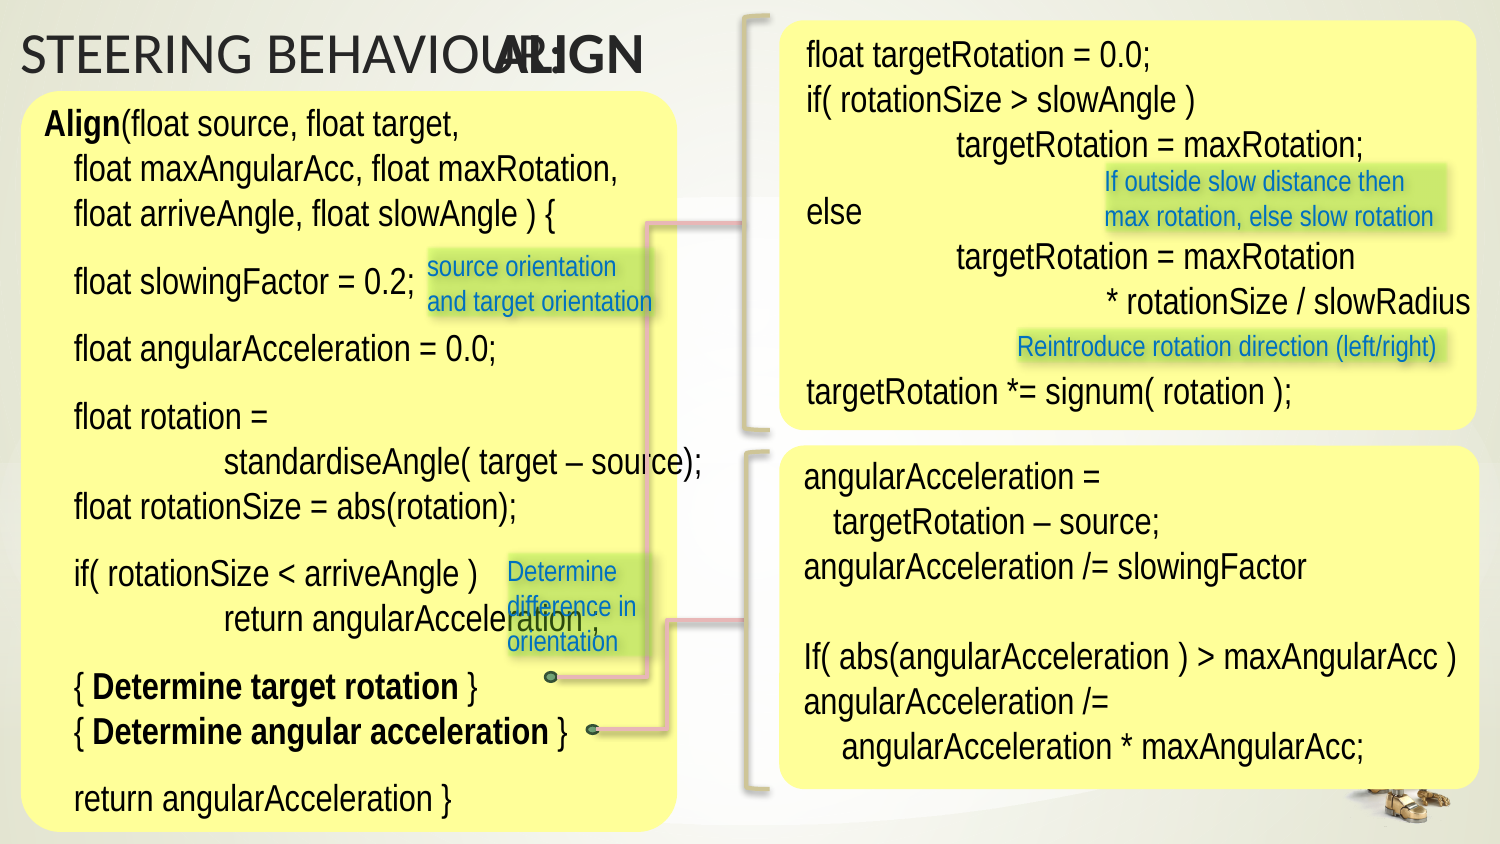

Align

	float targetRotation = 0.0;
	if( rotationSize > slowAngle )
		targetRotation = maxRotation;

	else
		targetRotation = maxRotation
			* rotationSize / slowRadius

	targetRotation *= signum( rotation );
Align(float source, float target,
	float maxAngularAcc, float maxRotation,
	float arriveAngle, float slowAngle ) {

	float slowingFactor = 0.2;

	float angularAcceleration = 0.0;

	float rotation =
		standardiseAngle( target – source);
	float rotationSize = abs(rotation);

	if( rotationSize < arriveAngle )
		return angularAcceleration ;

	{ Determine target rotation }
	{ Determine angular acceleration }

	return angularAcceleration }

If outside slow distance then max rotation, else slow rotation
source orientation and target orientation
Reintroduce rotation direction (left/right)
angularAcceleration =
	targetRotation – source;
angularAcceleration /= slowingFactor

If( abs(angularAcceleration ) > maxAngularAcc )
angularAcceleration /=
	 angularAcceleration * maxAngularAcc;

Determine difference in orientation